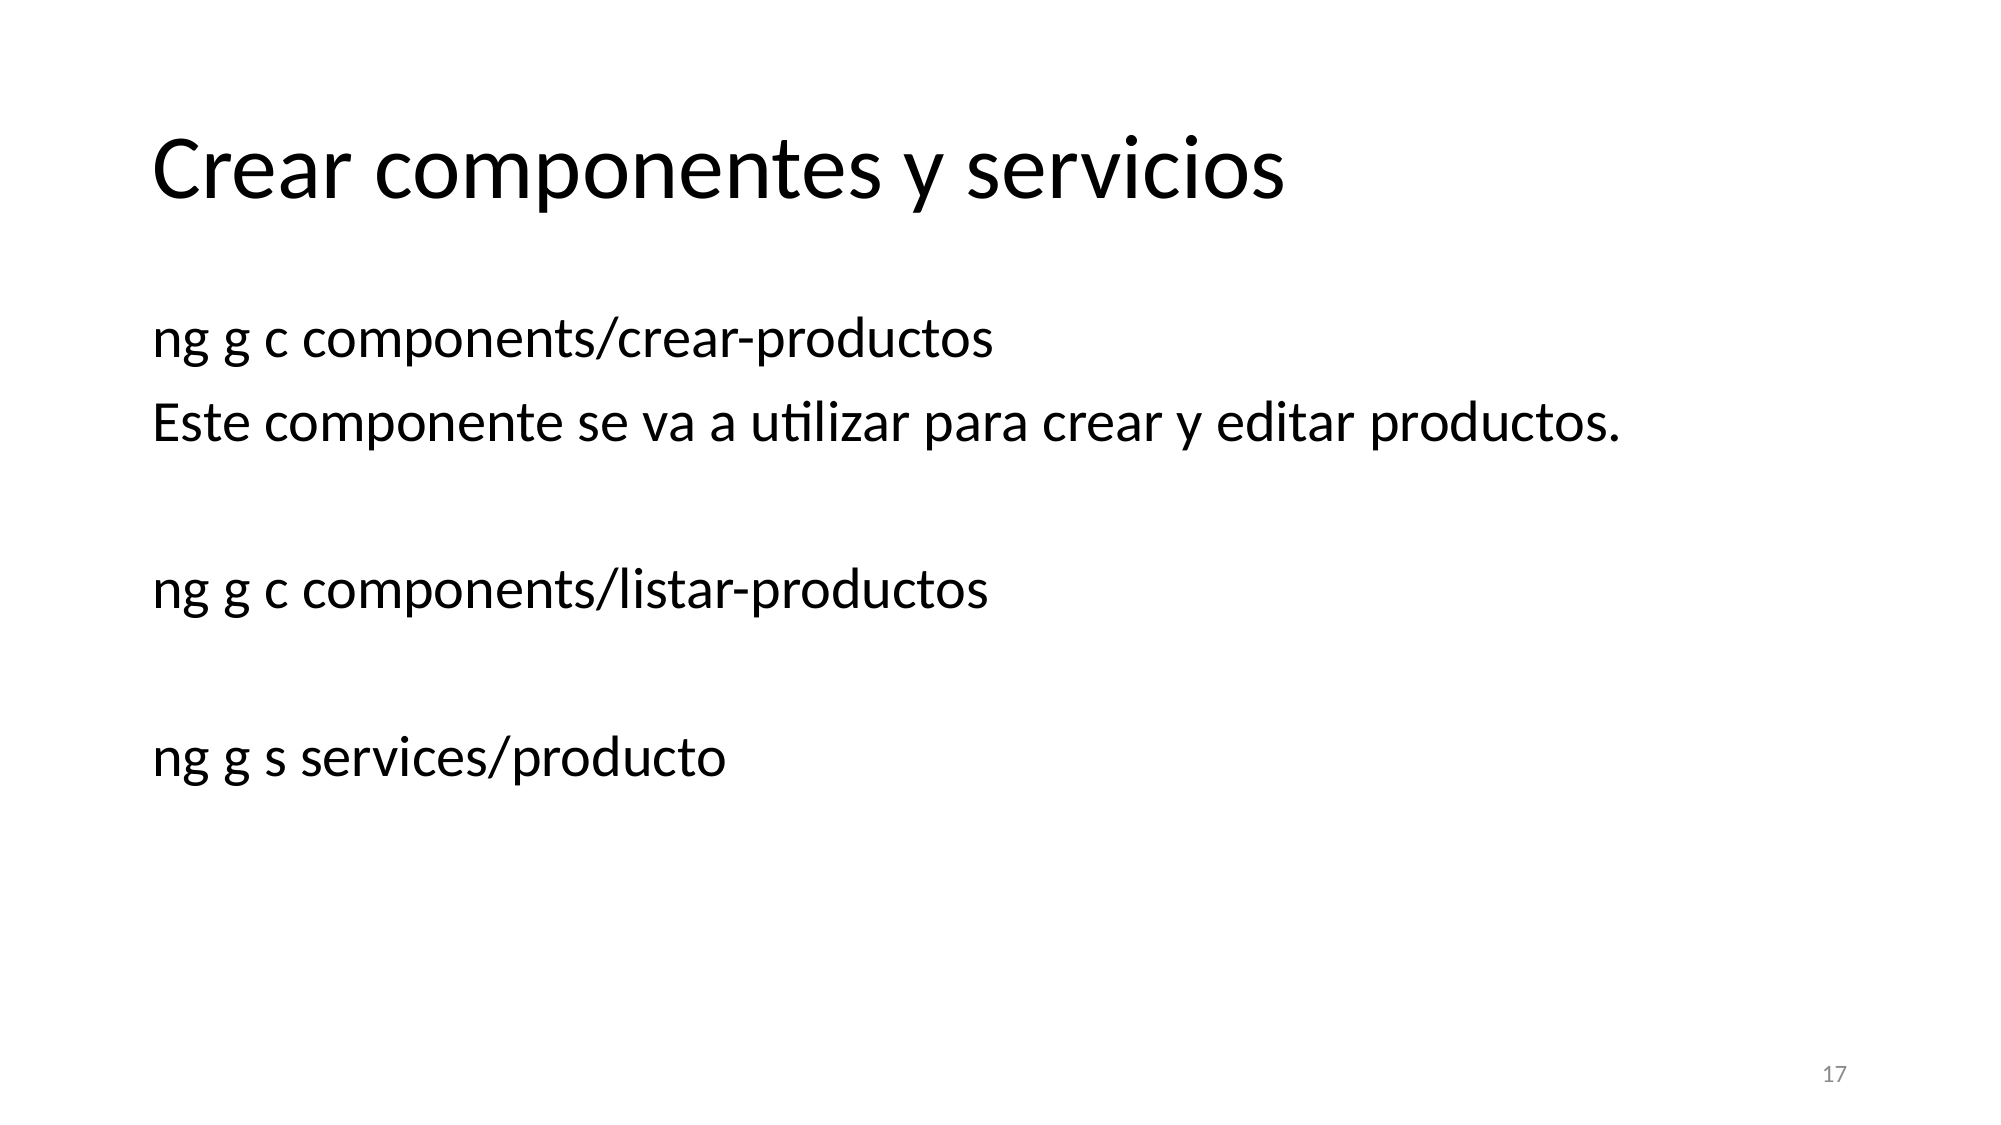

# Crear componentes y servicios
ng g c components/crear-productos
Este componente se va a utilizar para crear y editar productos.

ng g c components/listar-productos

ng g s services/producto

17